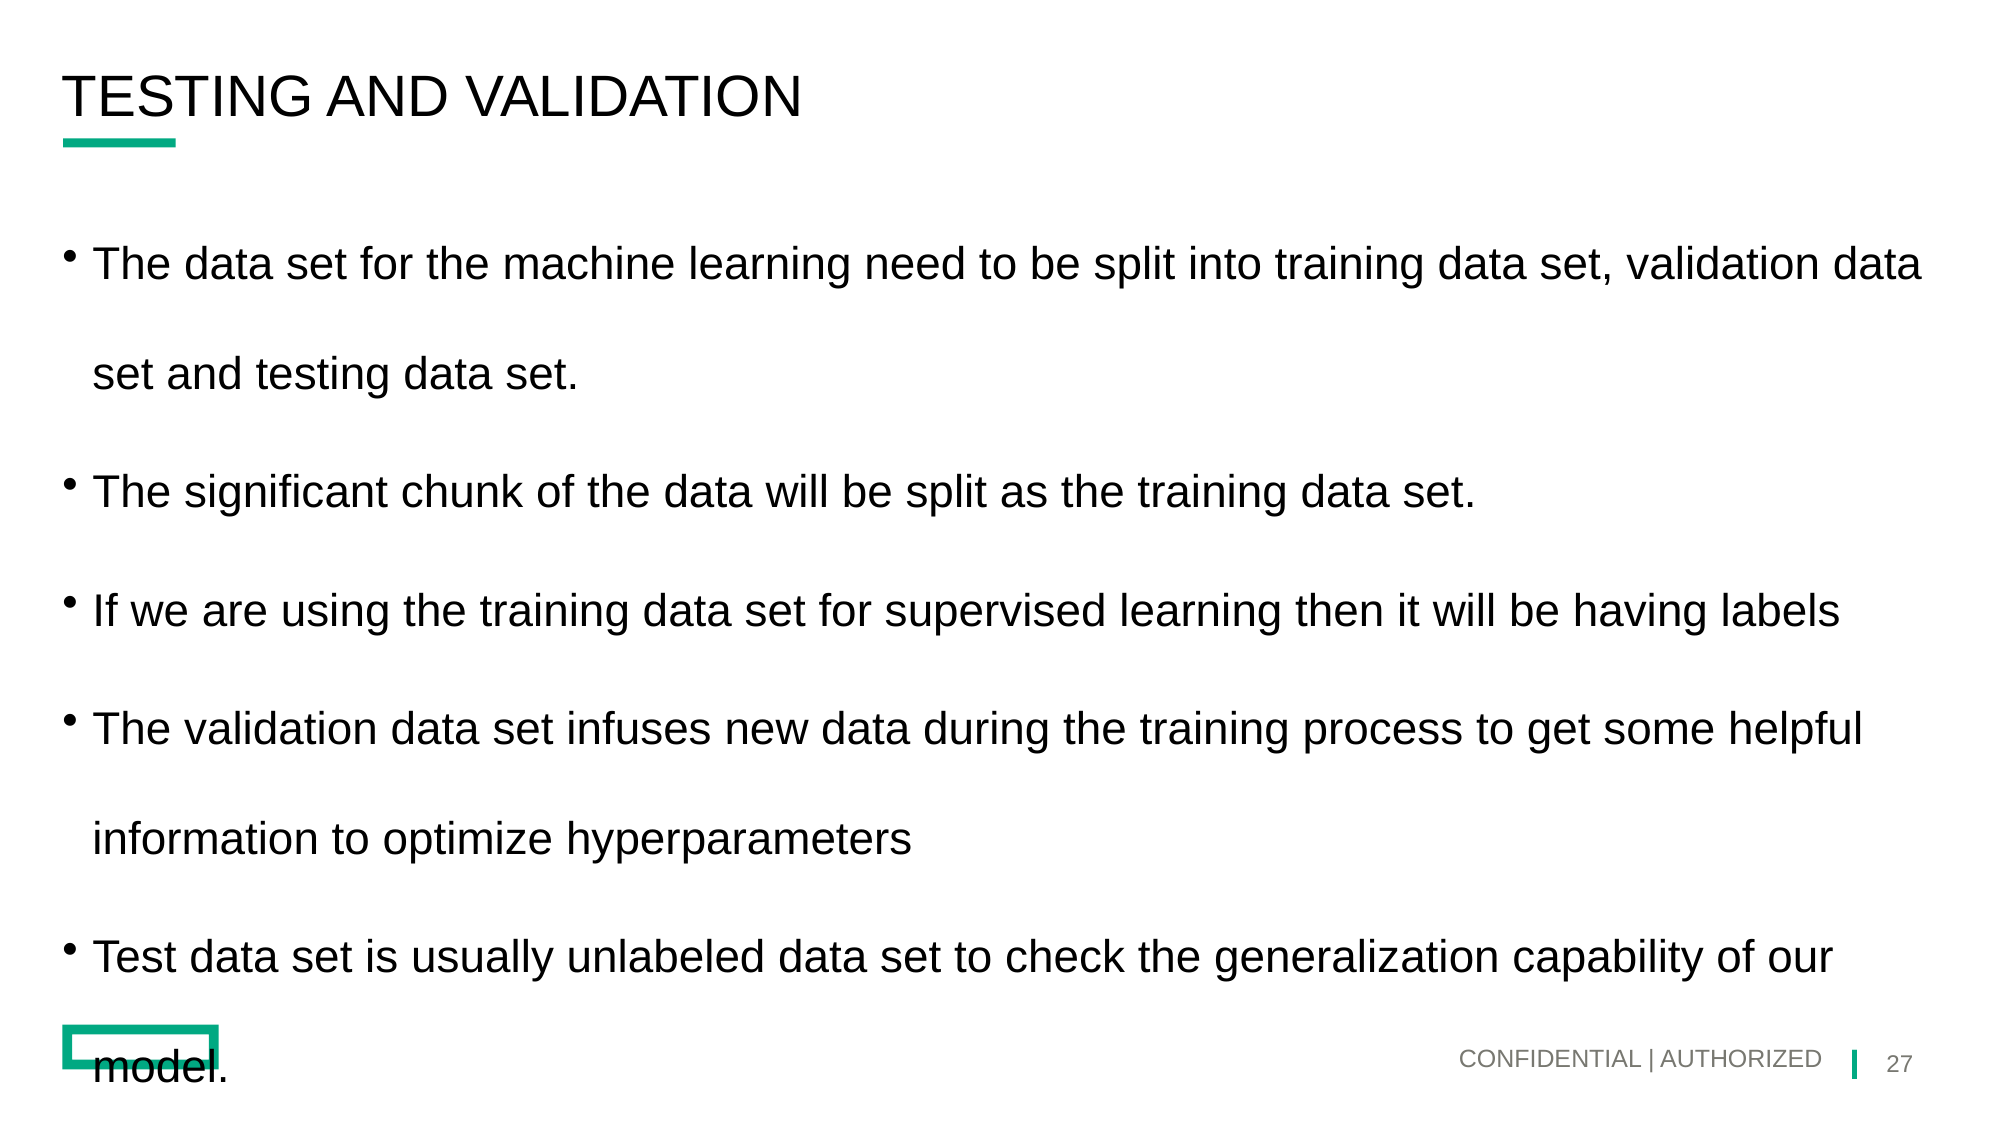

# TESTING AND VALIDATION
The data set for the machine learning need to be split into training data set, validation data set and testing data set.
The significant chunk of the data will be split as the training data set.
If we are using the training data set for supervised learning then it will be having labels
The validation data set infuses new data during the training process to get some helpful information to optimize hyperparameters
Test data set is usually unlabeled data set to check the generalization capability of our model.
CONFIDENTIAL | AUTHORIZED
27